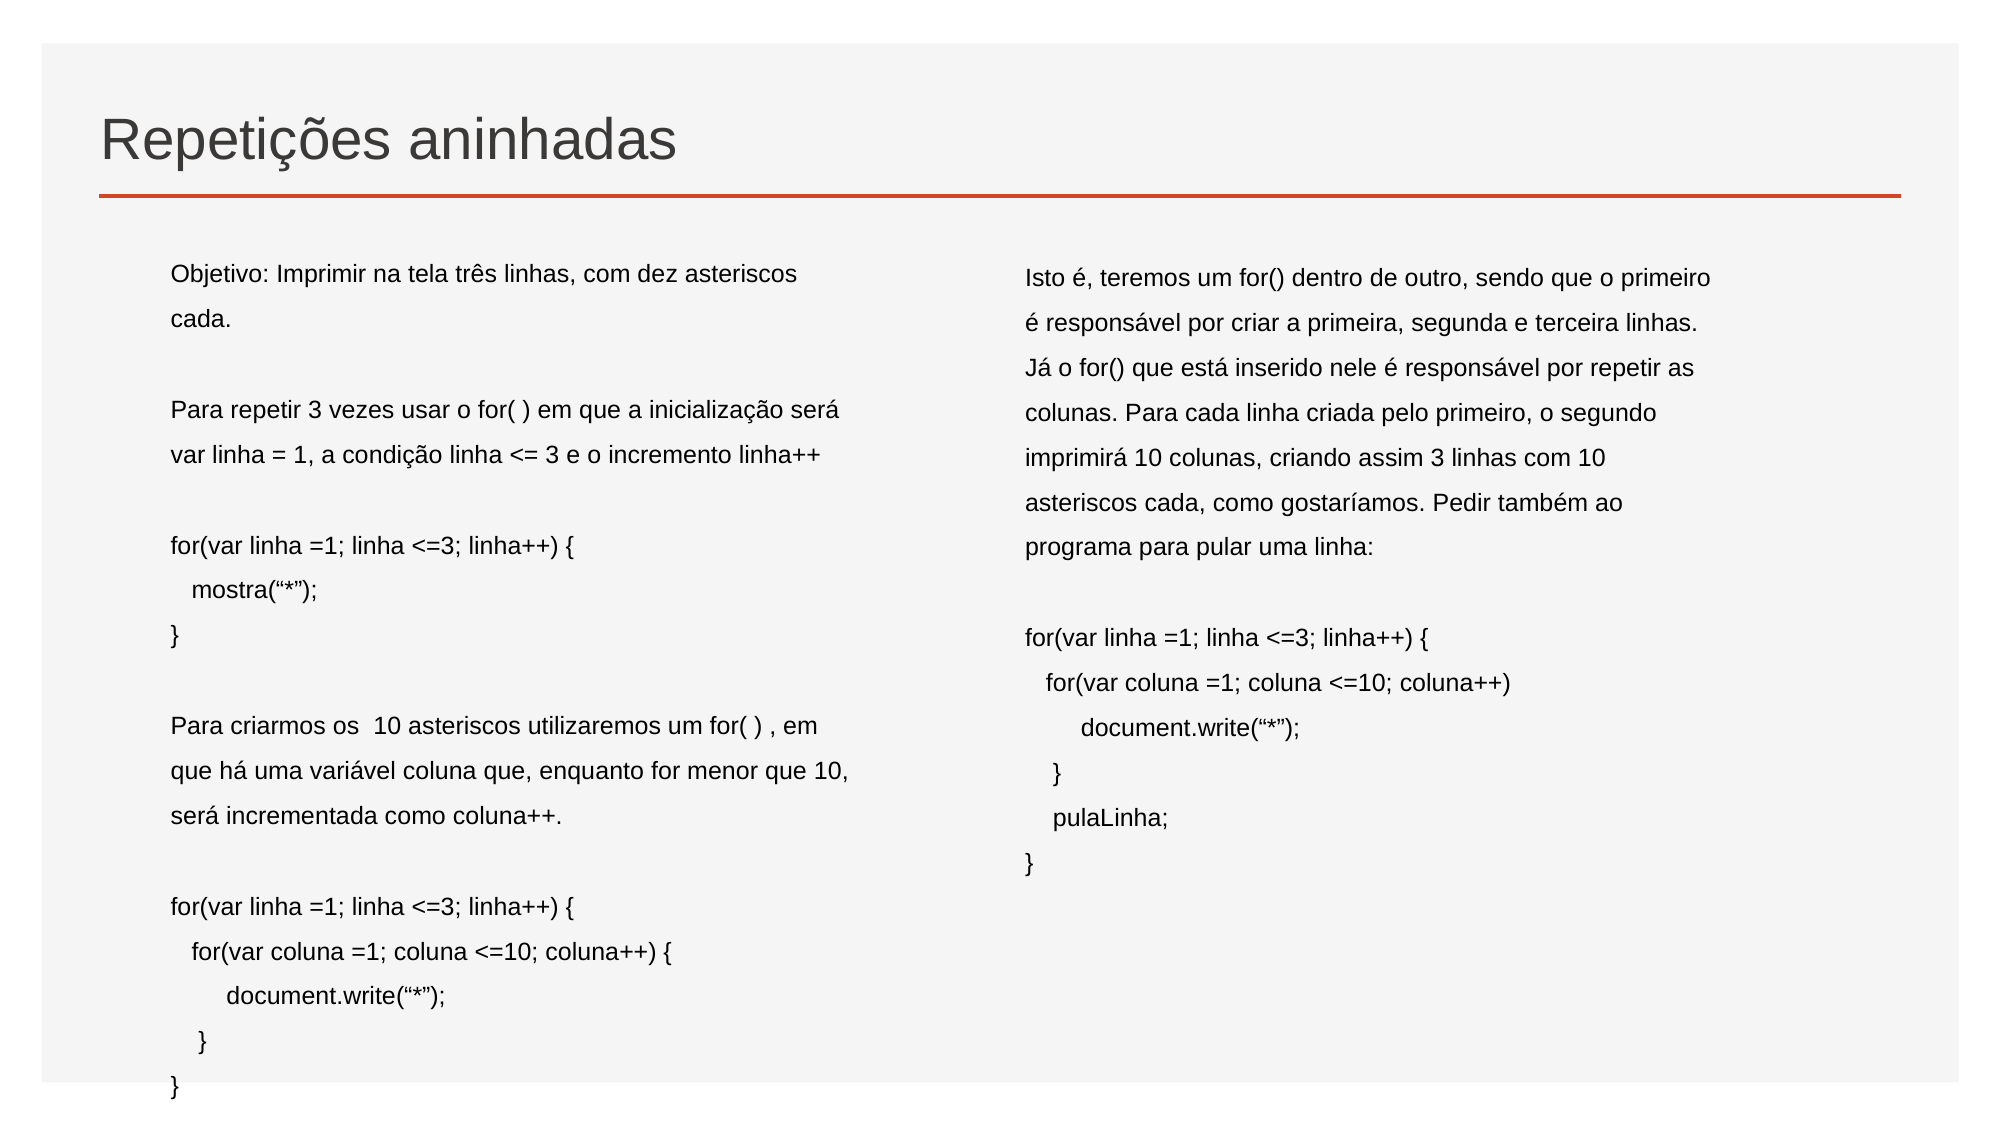

# Repetições aninhadas
Objetivo: Imprimir na tela três linhas, com dez asteriscos cada.
Para repetir 3 vezes usar o for( ) em que a inicialização será var linha = 1, a condição linha <= 3 e o incremento linha++
for(var linha =1; linha <=3; linha++) {
   mostra(“*”);
}
Para criarmos os  10 asteriscos utilizaremos um for( ) , em que há uma variável coluna que, enquanto for menor que 10, será incrementada como coluna++.
for(var linha =1; linha <=3; linha++) {
   for(var coluna =1; coluna <=10; coluna++) {
        document.write(“*”);
    }
}

Isto é, teremos um for() dentro de outro, sendo que o primeiro é responsável por criar a primeira, segunda e terceira linhas. Já o for() que está inserido nele é responsável por repetir as colunas. Para cada linha criada pelo primeiro, o segundo imprimirá 10 colunas, criando assim 3 linhas com 10 asteriscos cada, como gostaríamos. Pedir também ao programa para pular uma linha:
for(var linha =1; linha <=3; linha++) {
   for(var coluna =1; coluna <=10; coluna++)
        document.write(“*”);
    }
    pulaLinha;
}